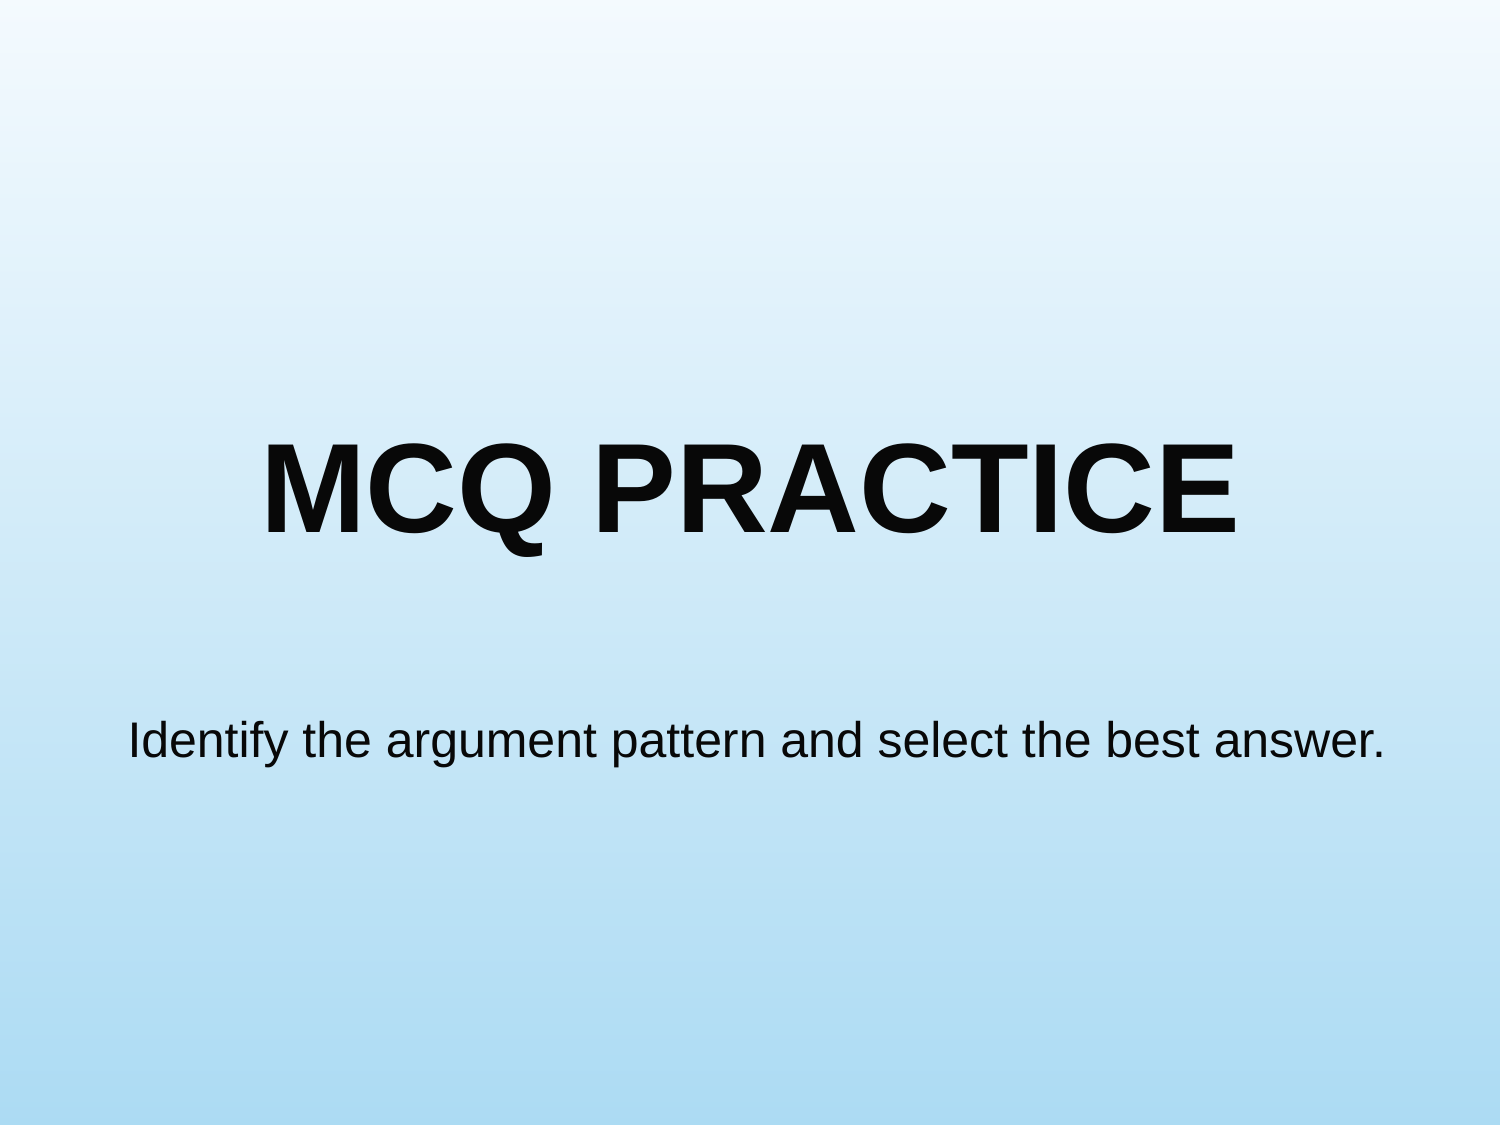

# MCQ PRACTICE
Identify the argument pattern and select the best answer.